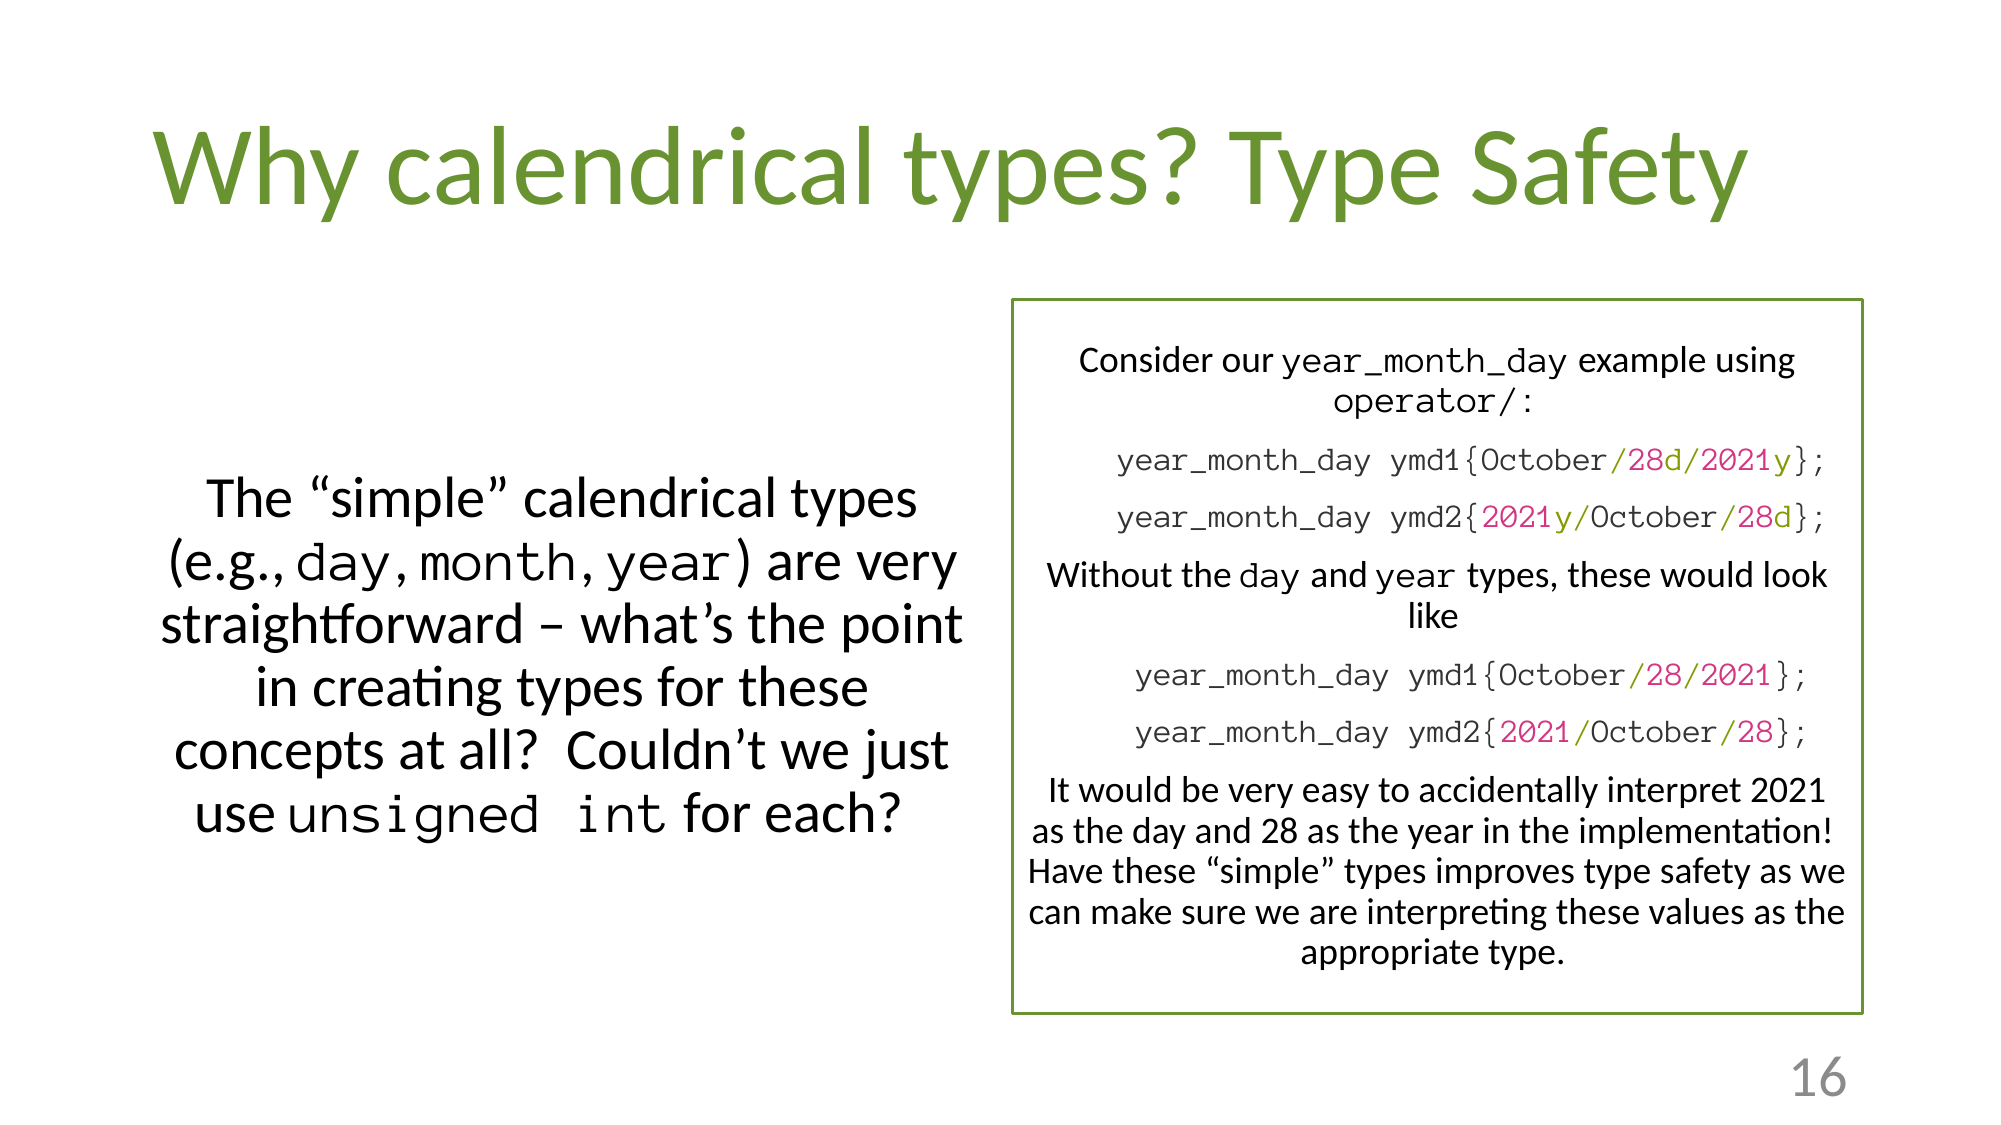

# Why calendrical types? Type Safety
The “simple” calendrical types (e.g., day, month, year) are very straightforward – what’s the point in creating types for these concepts at all?  Couldn’t we just use unsigned int for each?
Consider our year_month_day example using operator/:
    year_month_day ymd1{October/28d/2021y};
    year_month_day ymd2{2021y/October/28d};
Without the day and year types, these would look like
    year_month_day ymd1{October/28/2021};
    year_month_day ymd2{2021/October/28};
It would be very easy to accidentally interpret 2021 as the day and 28 as the year in the implementation!  Have these “simple” types improves type safety as we can make sure we are interpreting these values as the appropriate type.
16